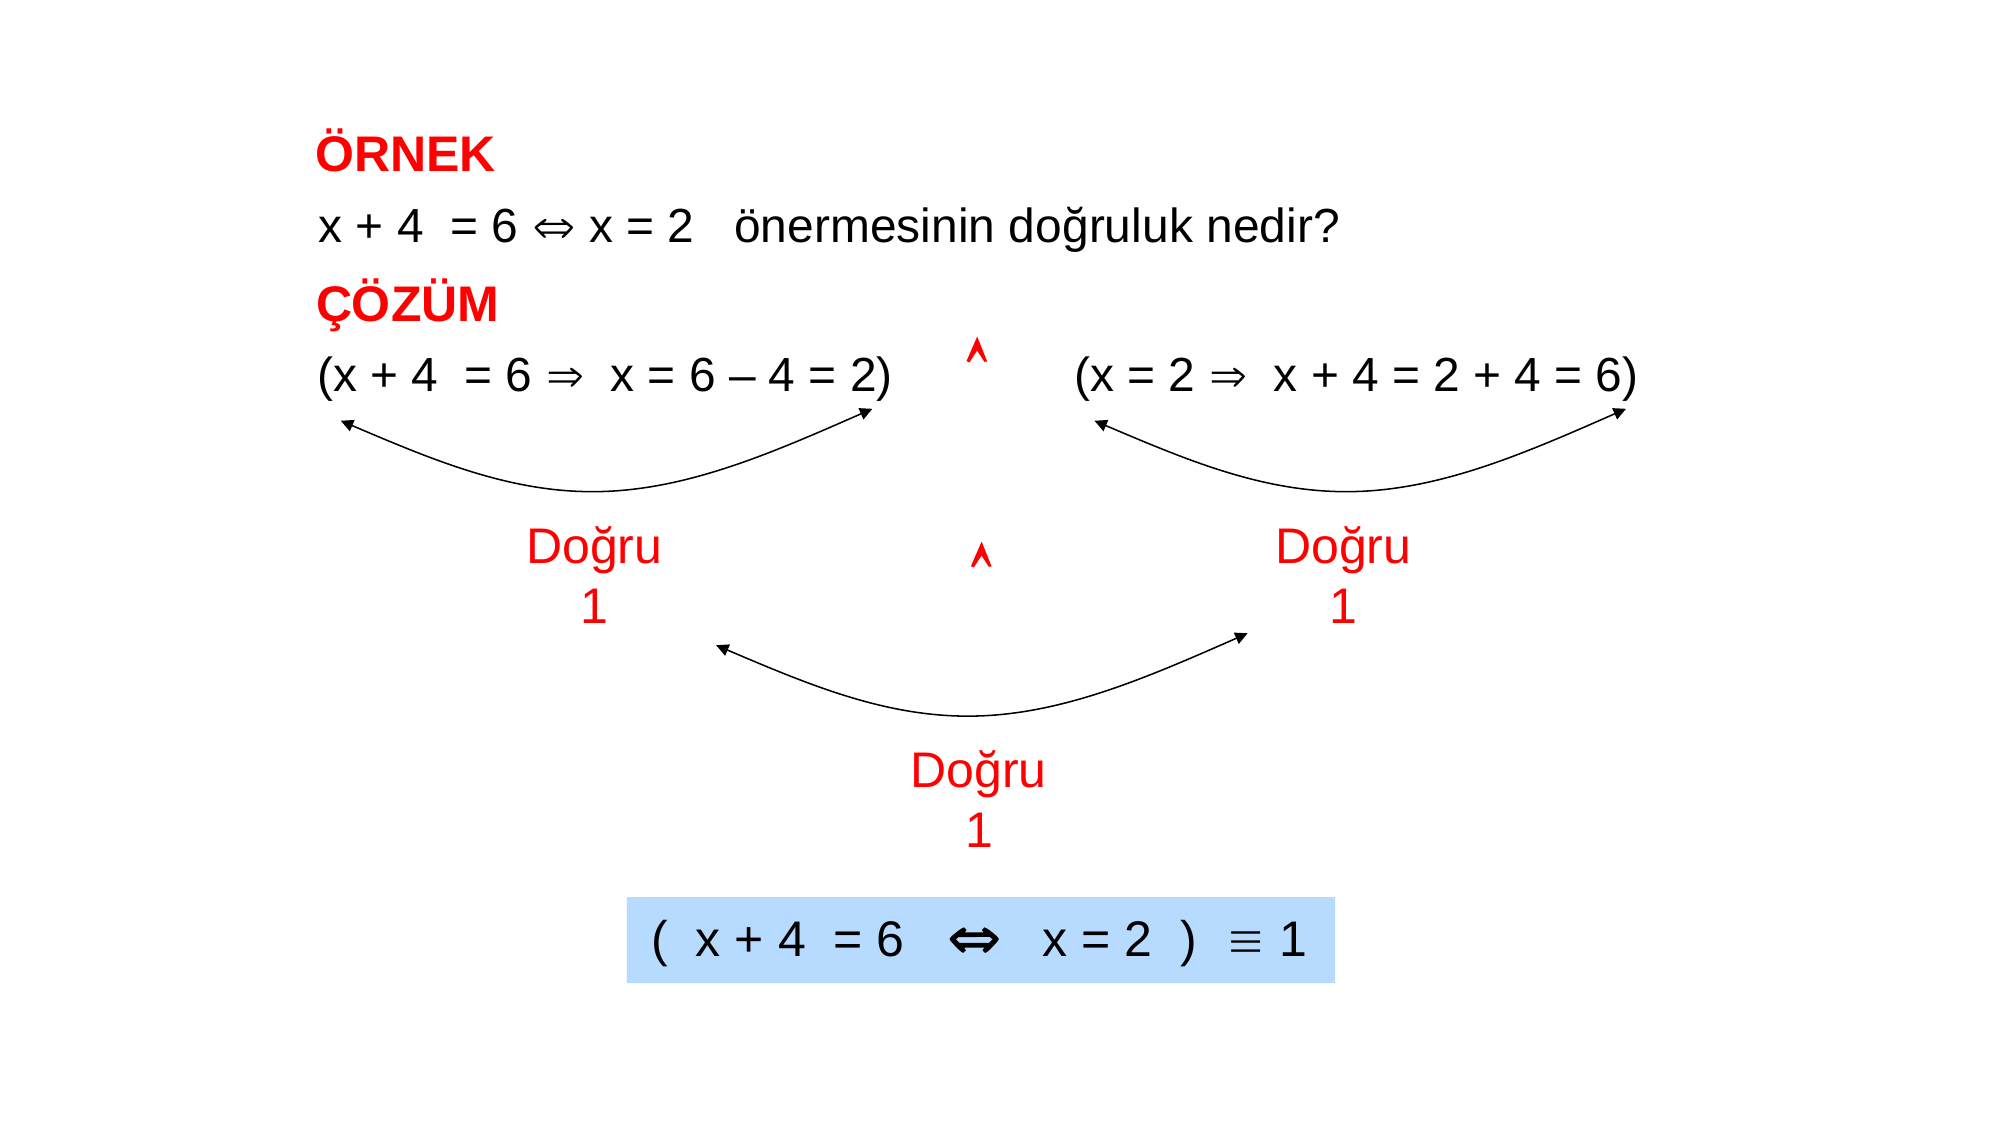

ÖRNEK
x + 4  = 6 ⇔ x = 2   önermesinin doğruluk nedir?
ÇÖZÜM
∧
(x + 4  = 6 ⇒  x = 6 – 4 = 2)
(x = 2 ⇒  x + 4 = 2 + 4 = 6)

Doğru
1
Doğru
1
∧

Doğru
1
(  x + 4  = 6   ⇔   x = 2  )  ≡ 1